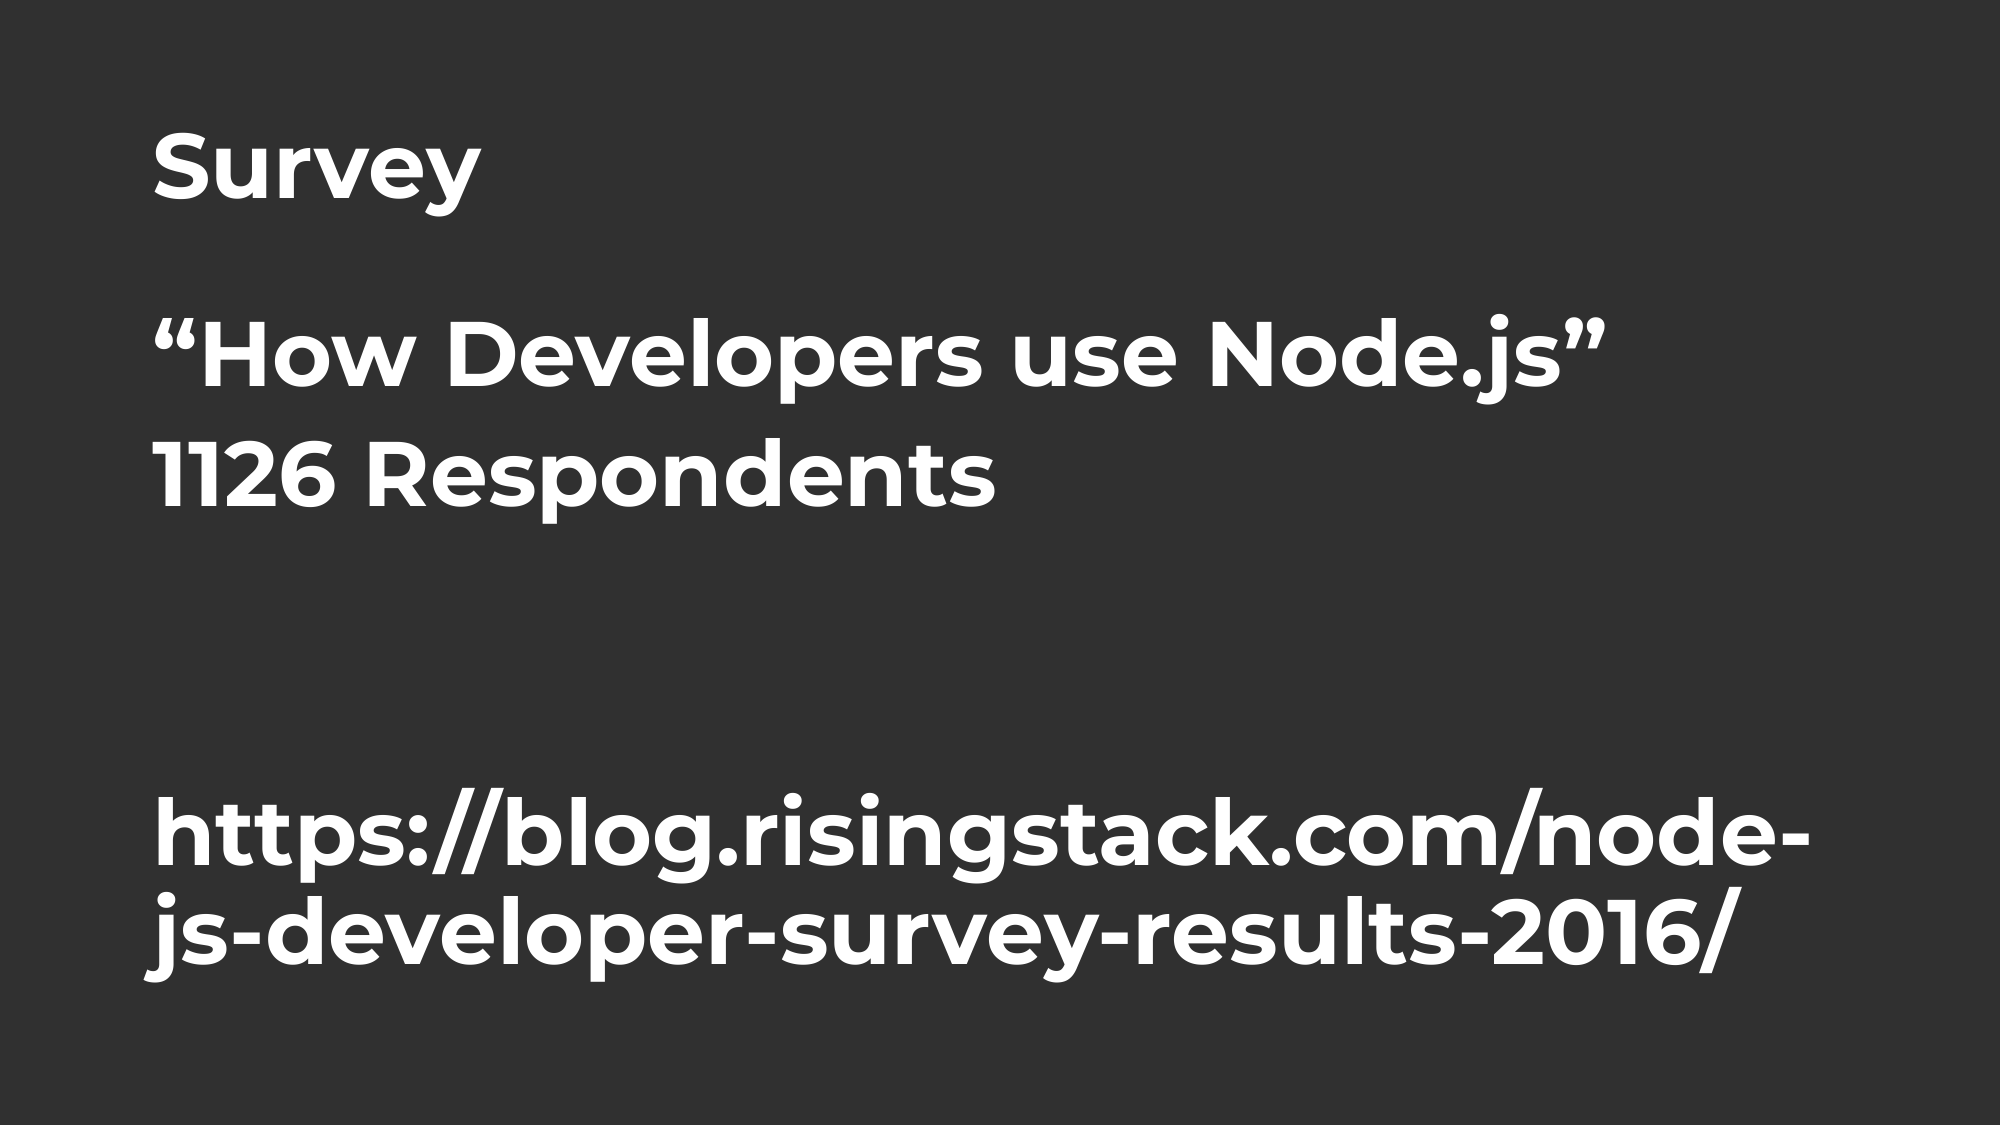

# Survey
“How Developers use Node.js”
1126 Respondents

https://blog.risingstack.com/node-js-developer-survey-results-2016/